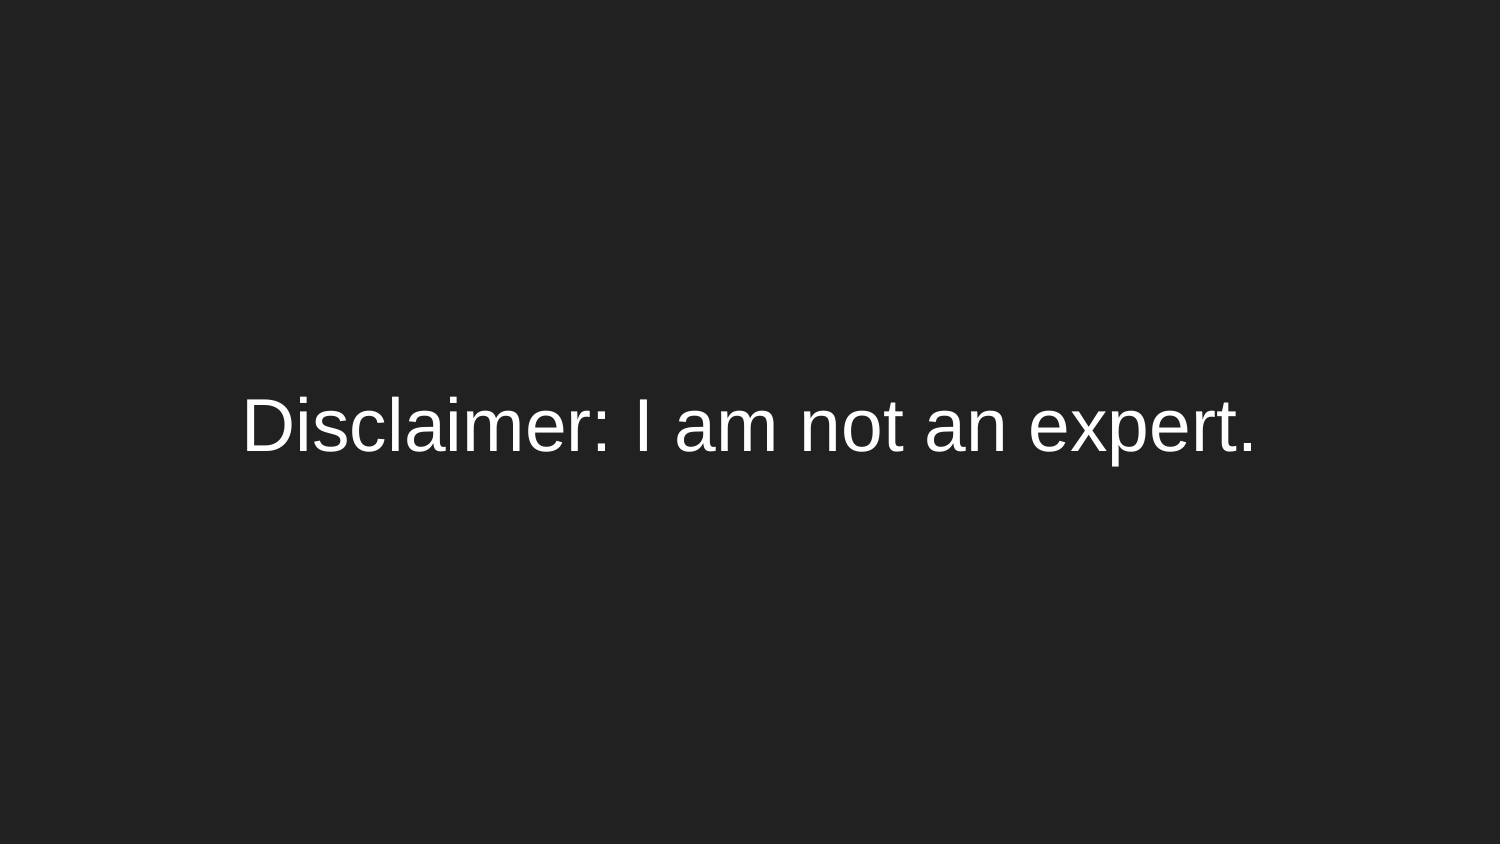

# Disclaimer: I am not an expert.